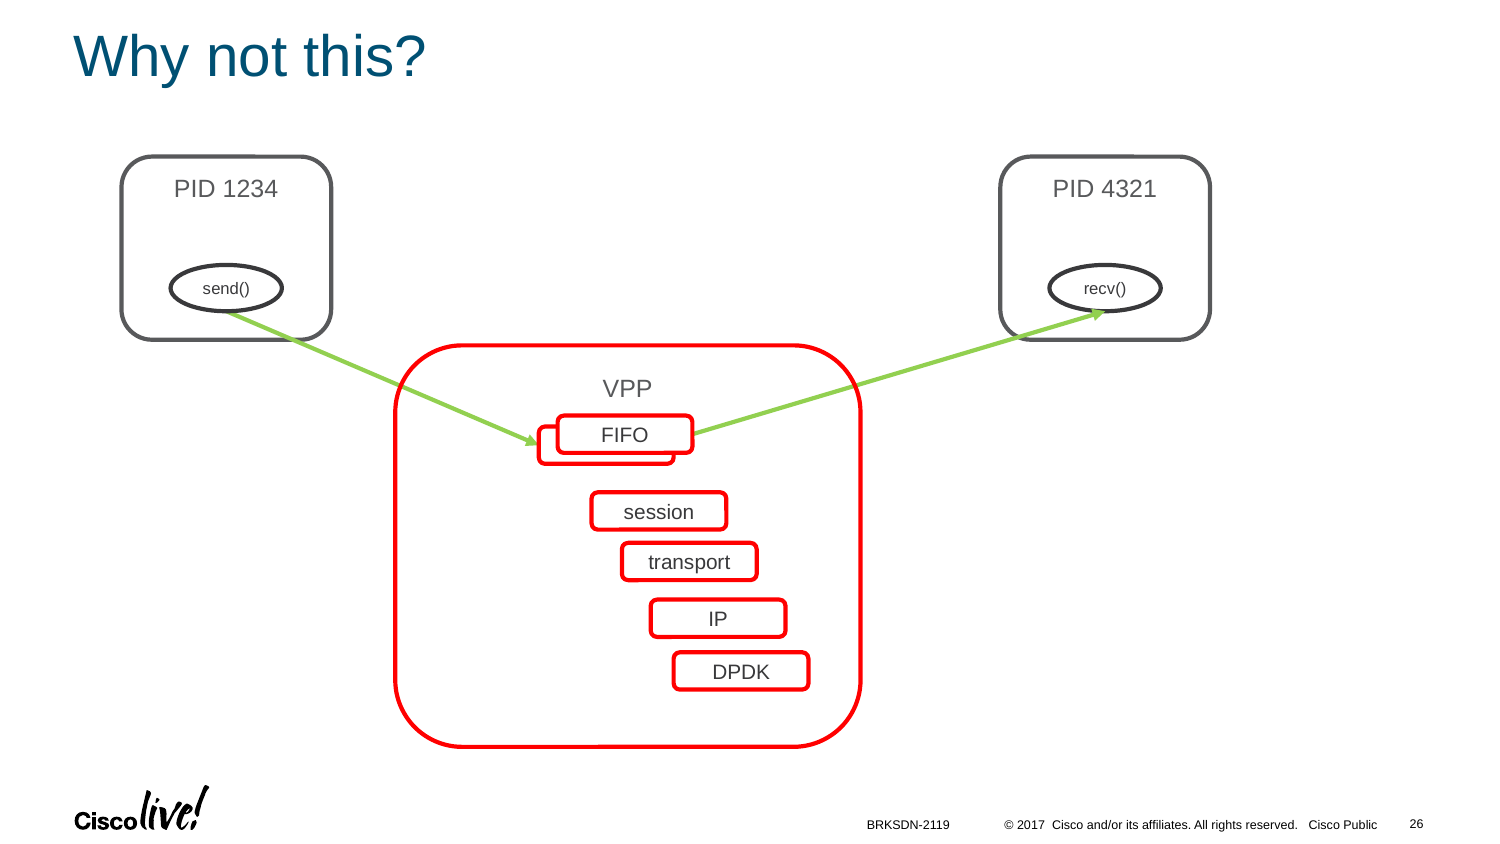

# Why not this?
PID 1234
PID 4321
send()
recv()
VPP
FIFO
FIFO
session
transport
IP
DPDK
26
BRKSDN-2119